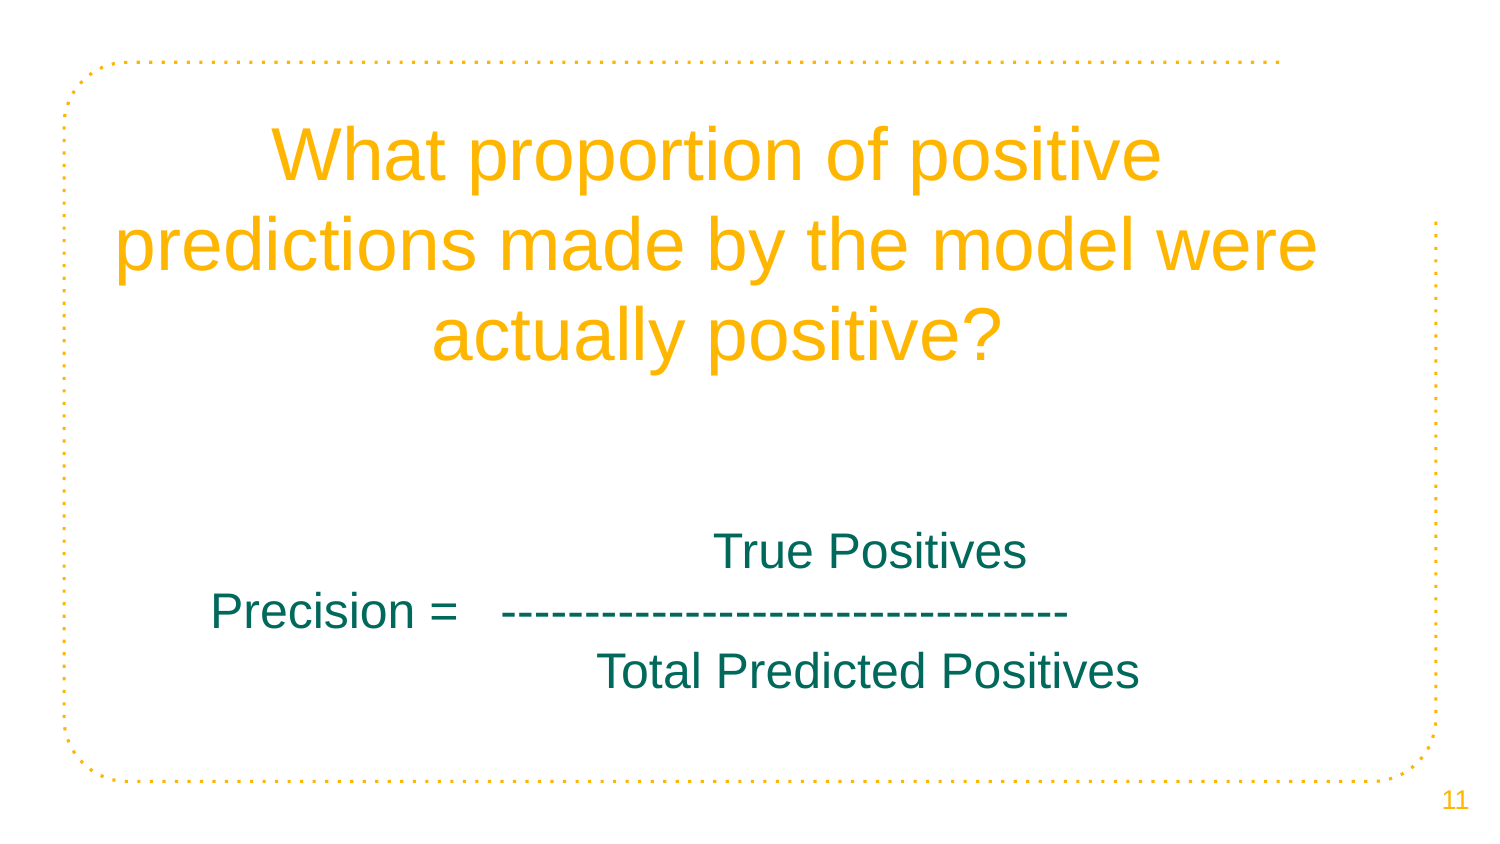

What proportion of positive predictions made by the model were actually positive?

# True Positives
Precision =   ----------------------------------			                 Total Predicted Positives
11